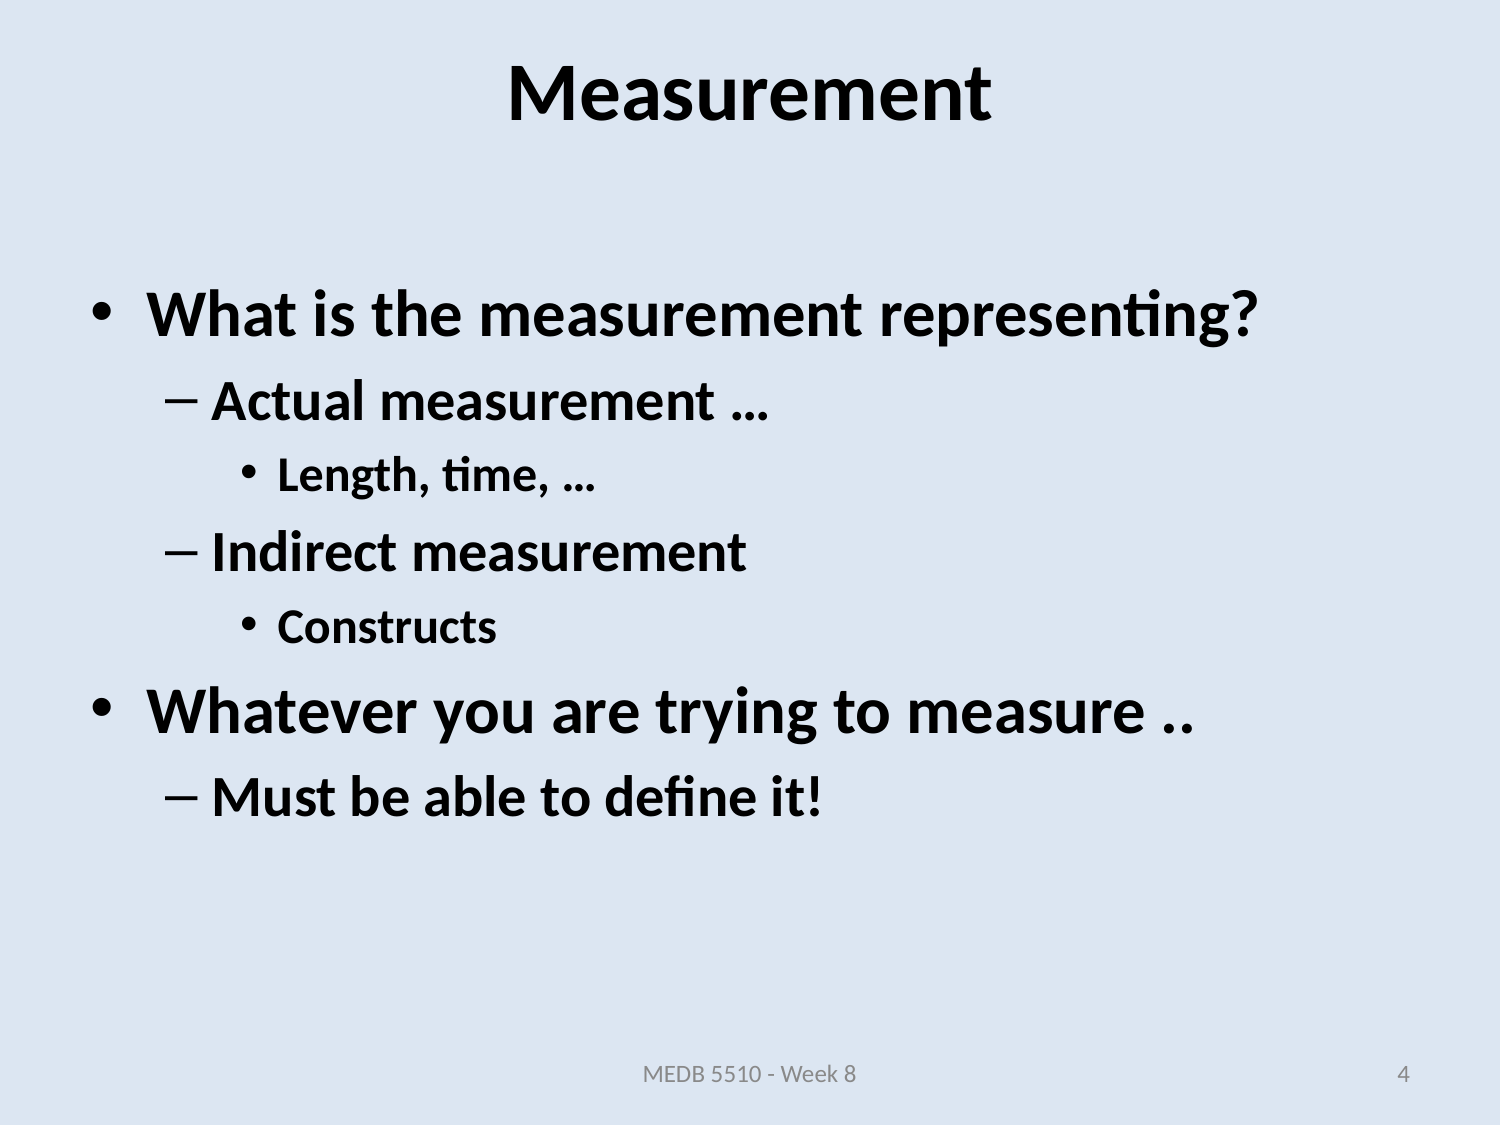

What is the measurement representing?
Actual measurement …
Length, time, …
Indirect measurement
Constructs
Whatever you are trying to measure ..
Must be able to define it!

Measurement
MEDB 5510 - Week 8
4